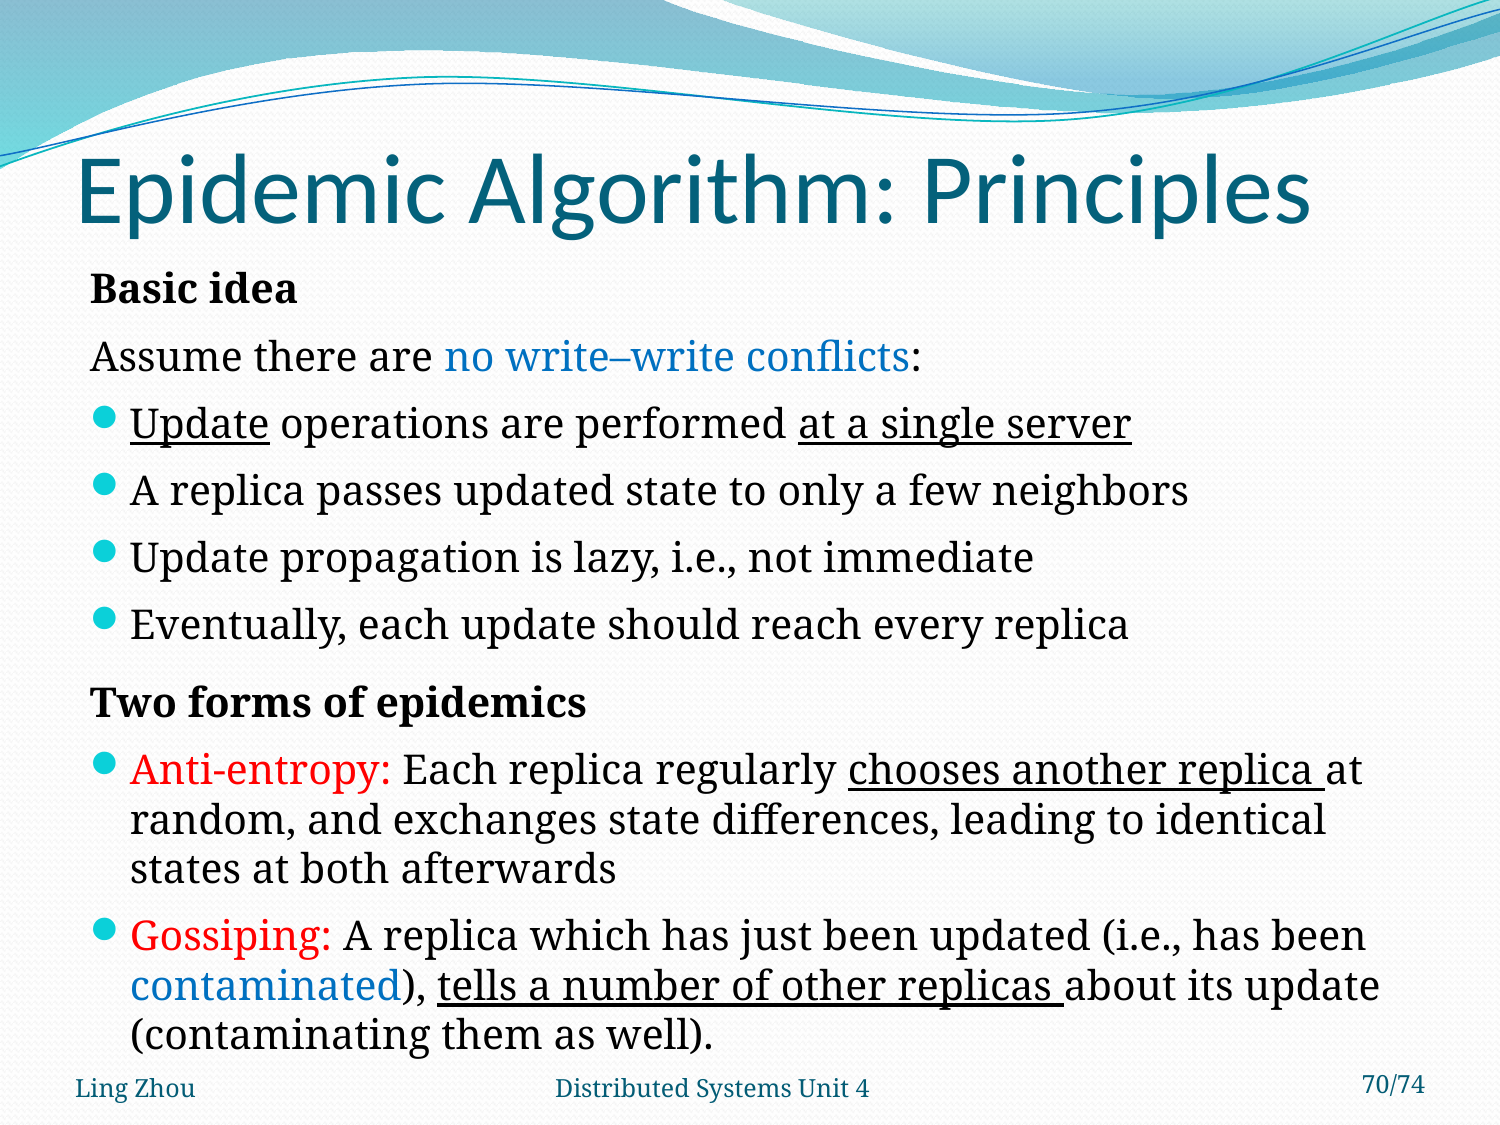

# Epidemic Algorithm: Principles
Basic idea
Assume there are no write–write conflicts:
Update operations are performed at a single server
A replica passes updated state to only a few neighbors
Update propagation is lazy, i.e., not immediate
Eventually, each update should reach every replica
Two forms of epidemics
Anti-entropy: Each replica regularly chooses another replica at random, and exchanges state differences, leading to identical states at both afterwards
Gossiping: A replica which has just been updated (i.e., has been contaminated), tells a number of other replicas about its update (contaminating them as well).
Ling Zhou
Distributed Systems Unit 4
70/74